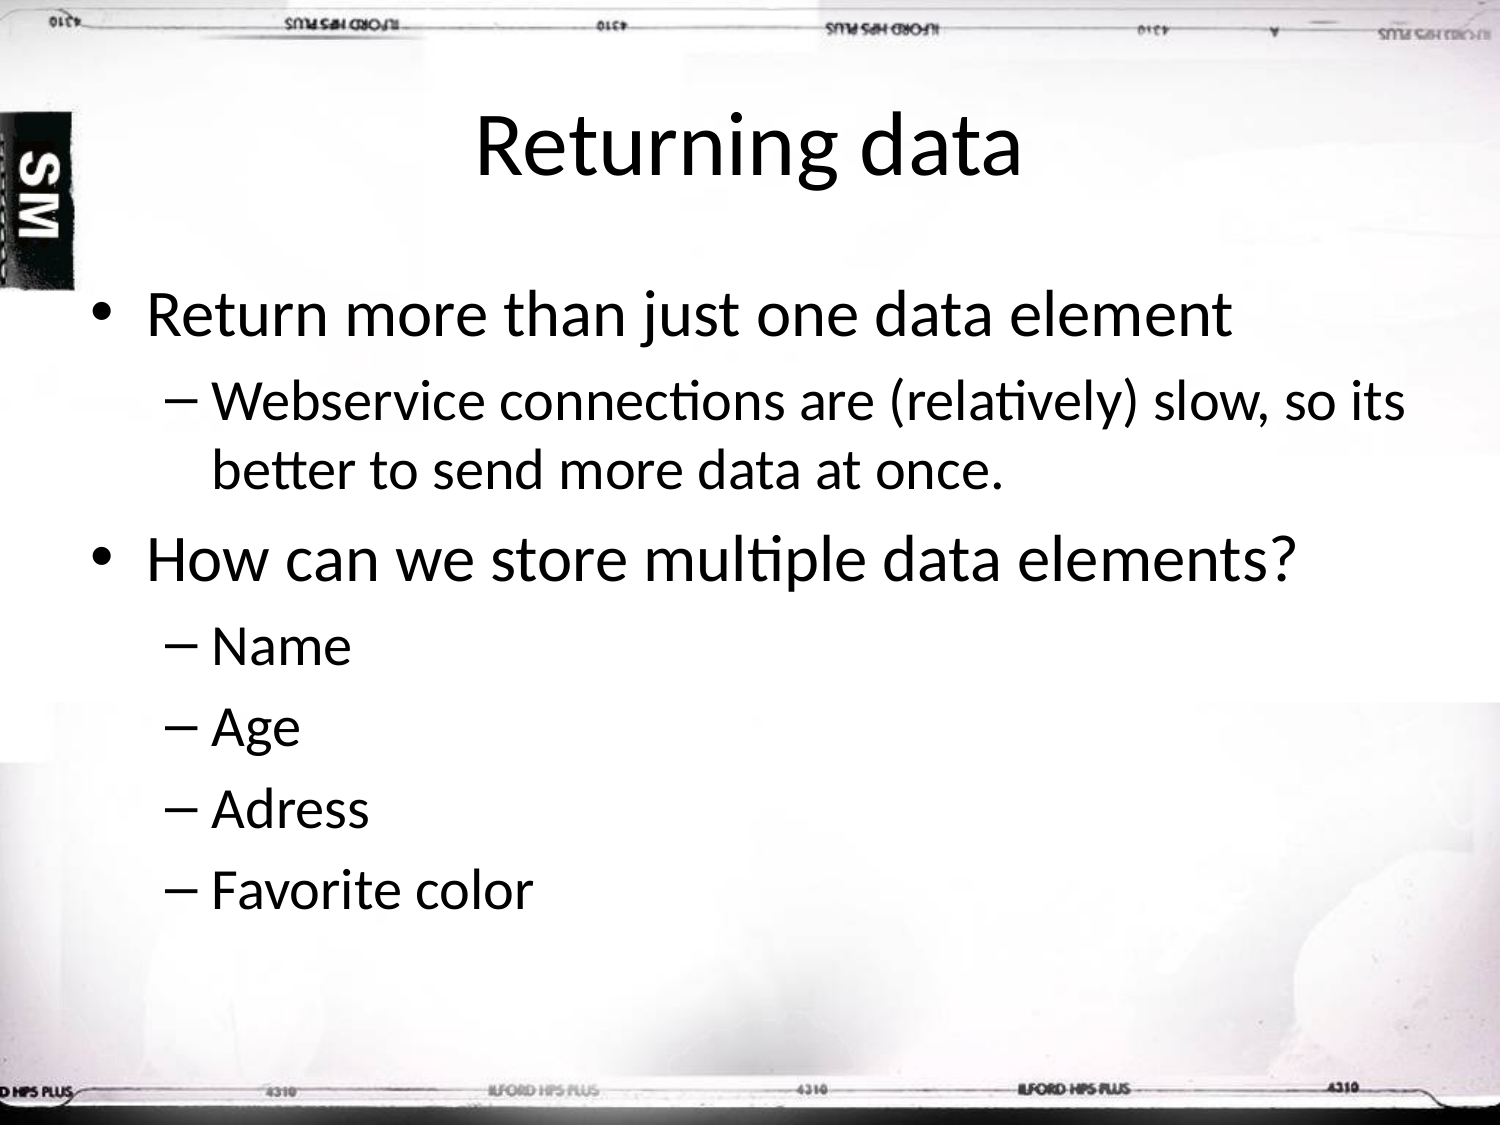

# Returning data
Return more than just one data element
Webservice connections are (relatively) slow, so its better to send more data at once.
How can we store multiple data elements?
Name
Age
Adress
Favorite color